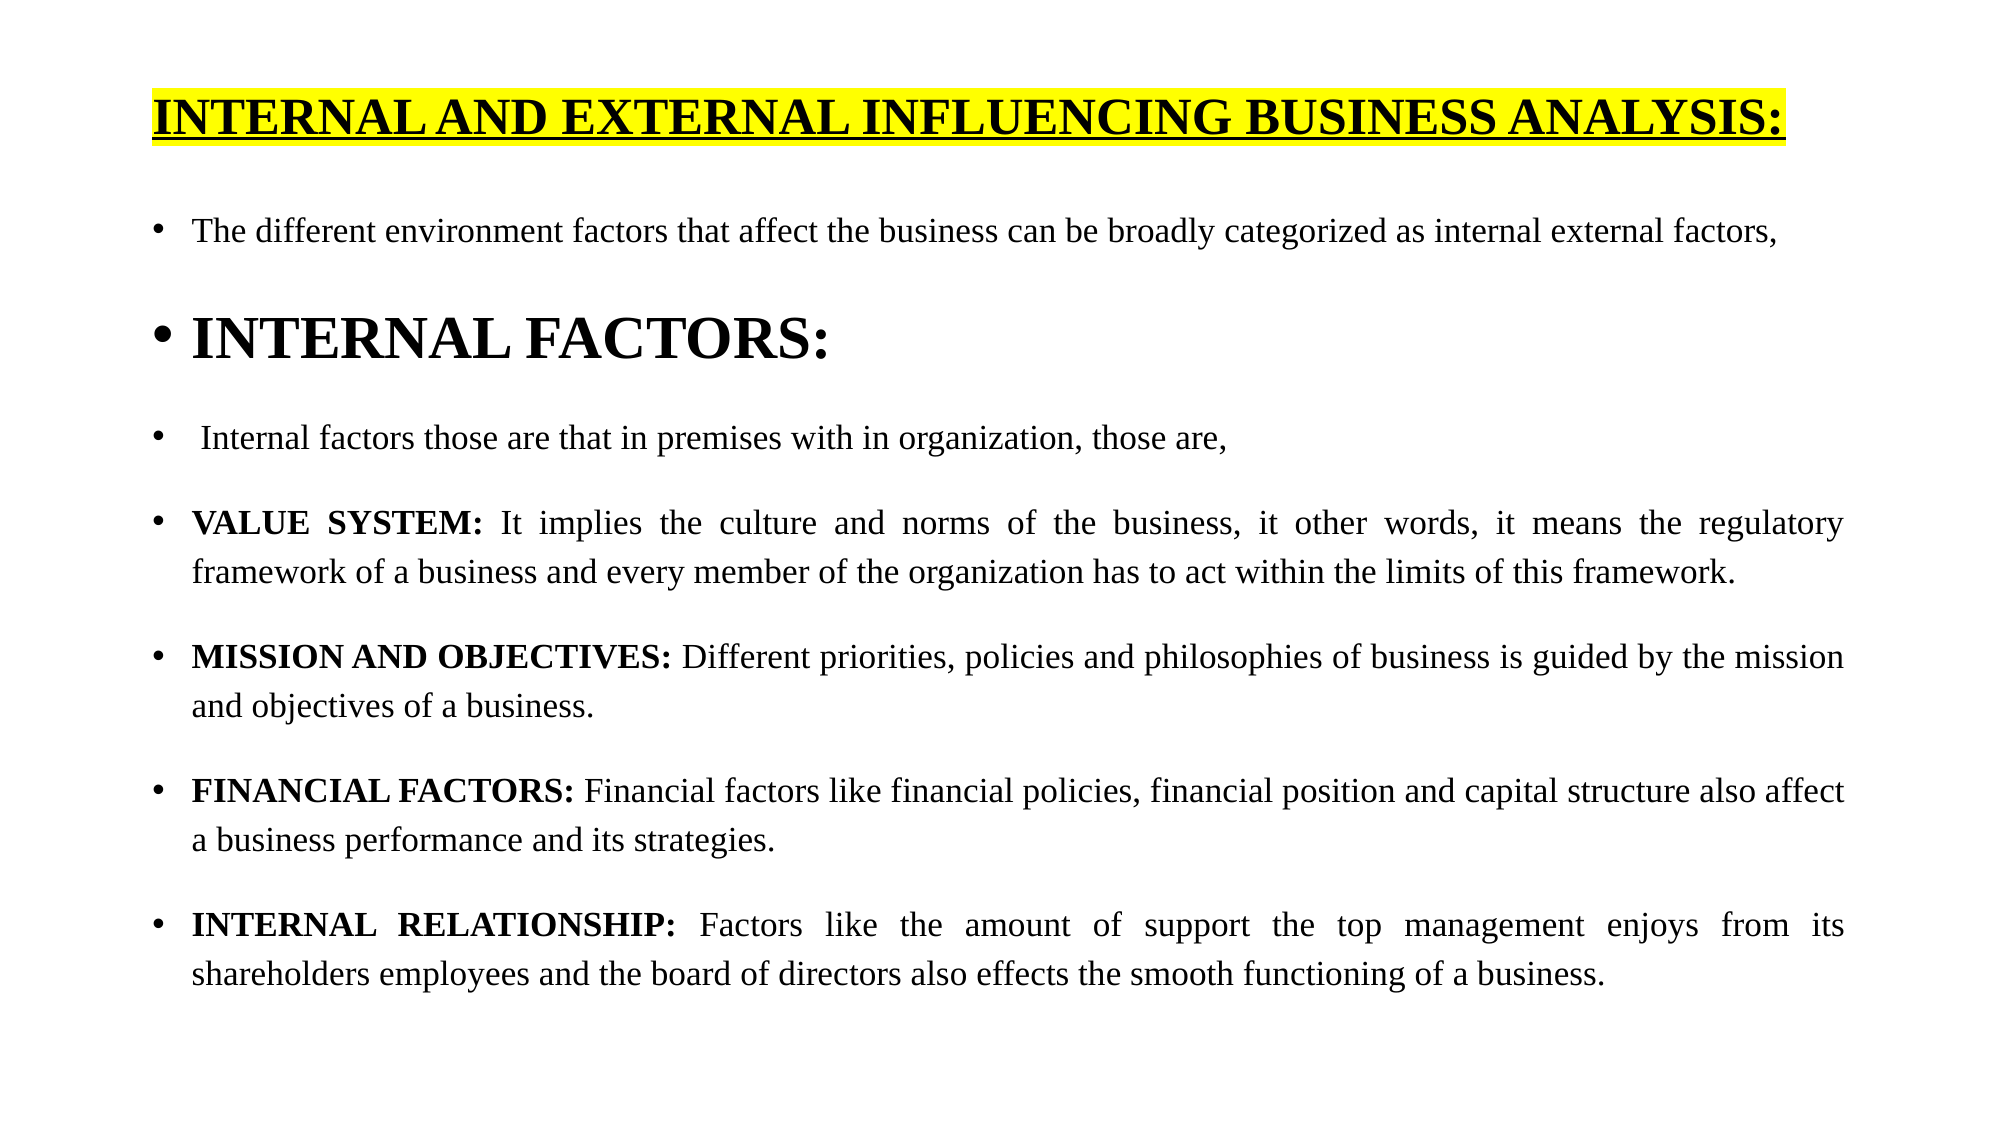

# INTERNAL AND EXTERNAL INFLUENCING BUSINESS ANALYSIS:
The different environment factors that affect the business can be broadly categorized as internal external factors,
INTERNAL FACTORS:
 Internal factors those are that in premises with in organization, those are,
VALUE SYSTEM: It implies the culture and norms of the business, it other words, it means the regulatory framework of a business and every member of the organization has to act within the limits of this framework.
MISSION AND OBJECTIVES: Different priorities, policies and philosophies of business is guided by the mission and objectives of a business.
FINANCIAL FACTORS: Financial factors like financial policies, financial position and capital structure also affect a business performance and its strategies.
INTERNAL RELATIONSHIP: Factors like the amount of support the top management enjoys from its shareholders employees and the board of directors also effects the smooth functioning of a business.